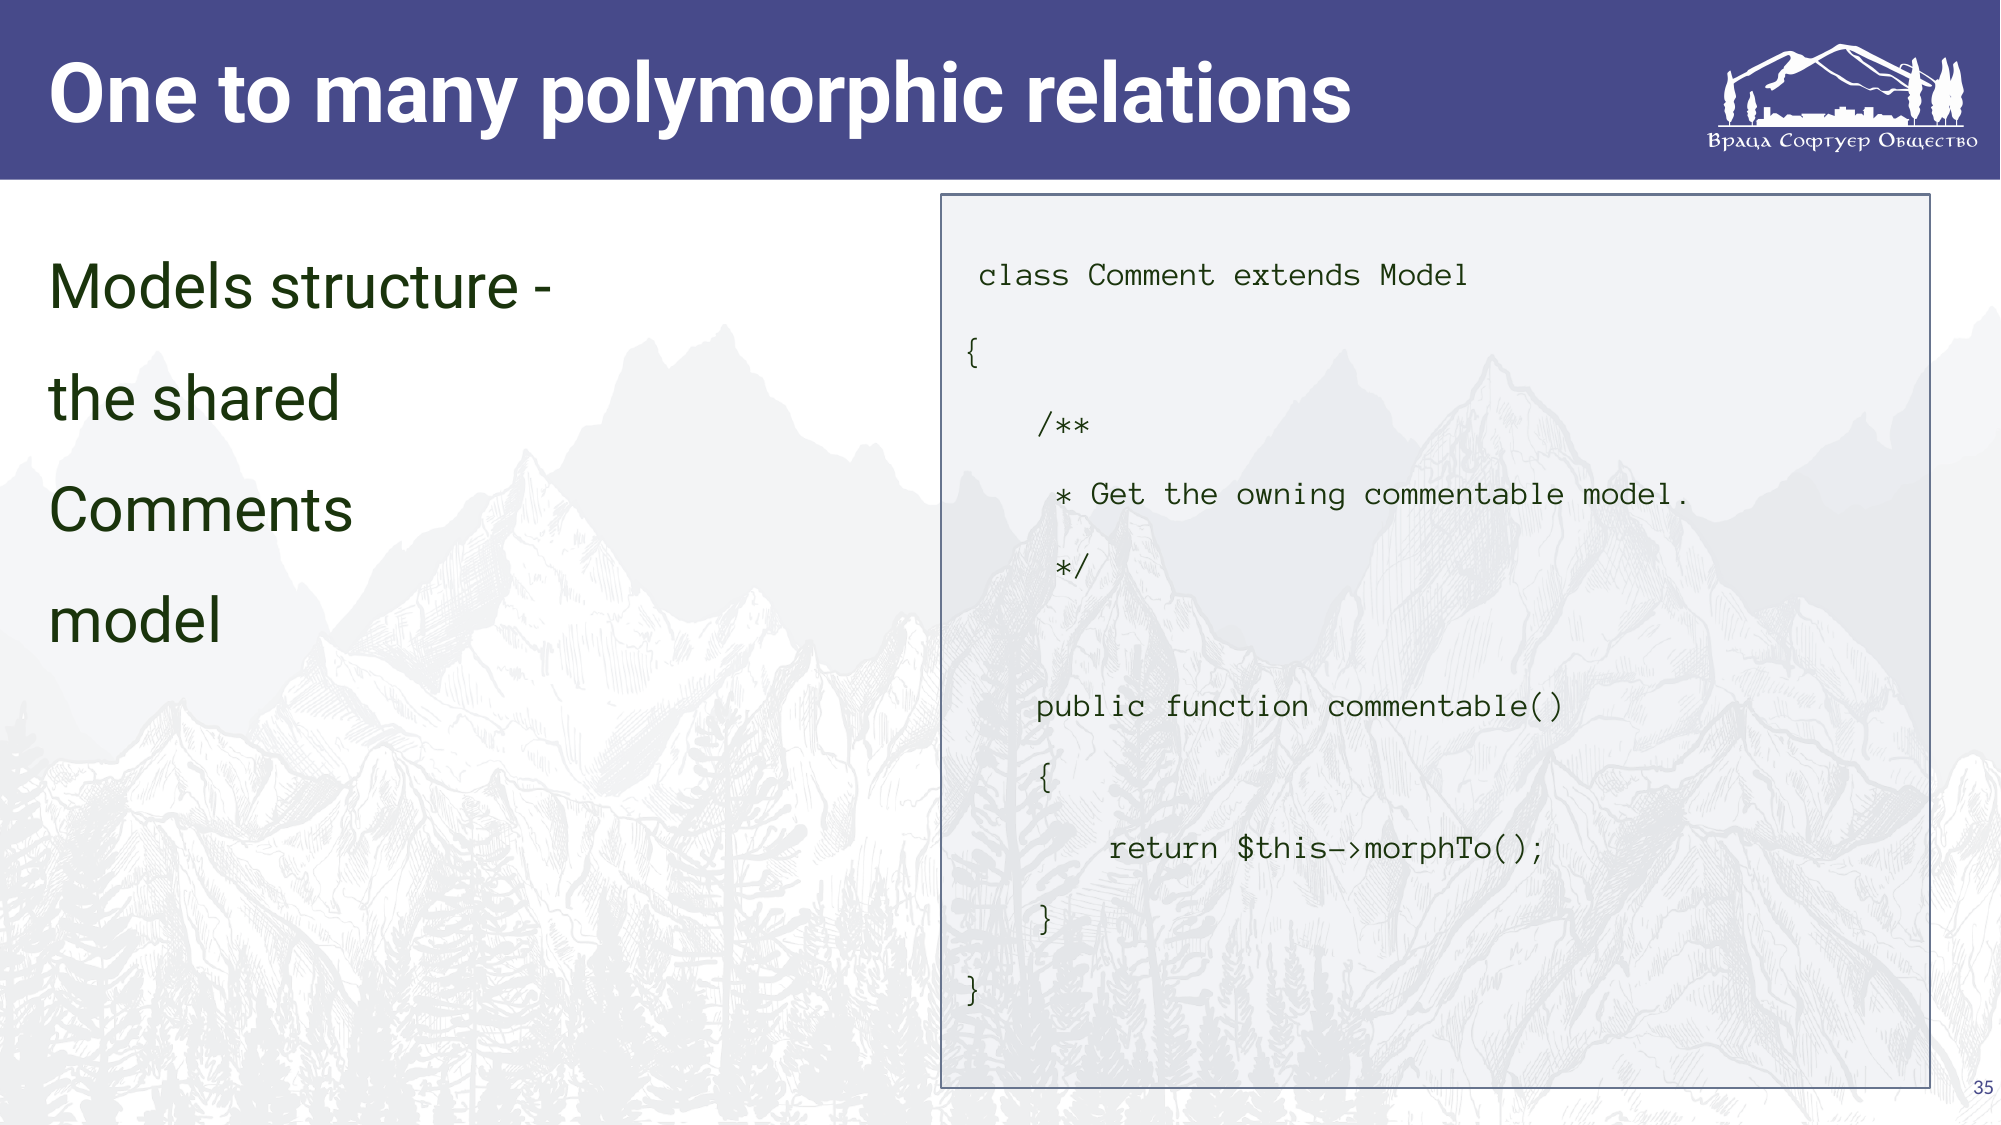

# One to many polymorphic relations
 class Comment extends Model
{
    /**
     * Get the owning commentable model.
     */

    public function commentable()
    {
        return $this->morphTo();
    }
}

Models structure -
the shared
Comments
model

35